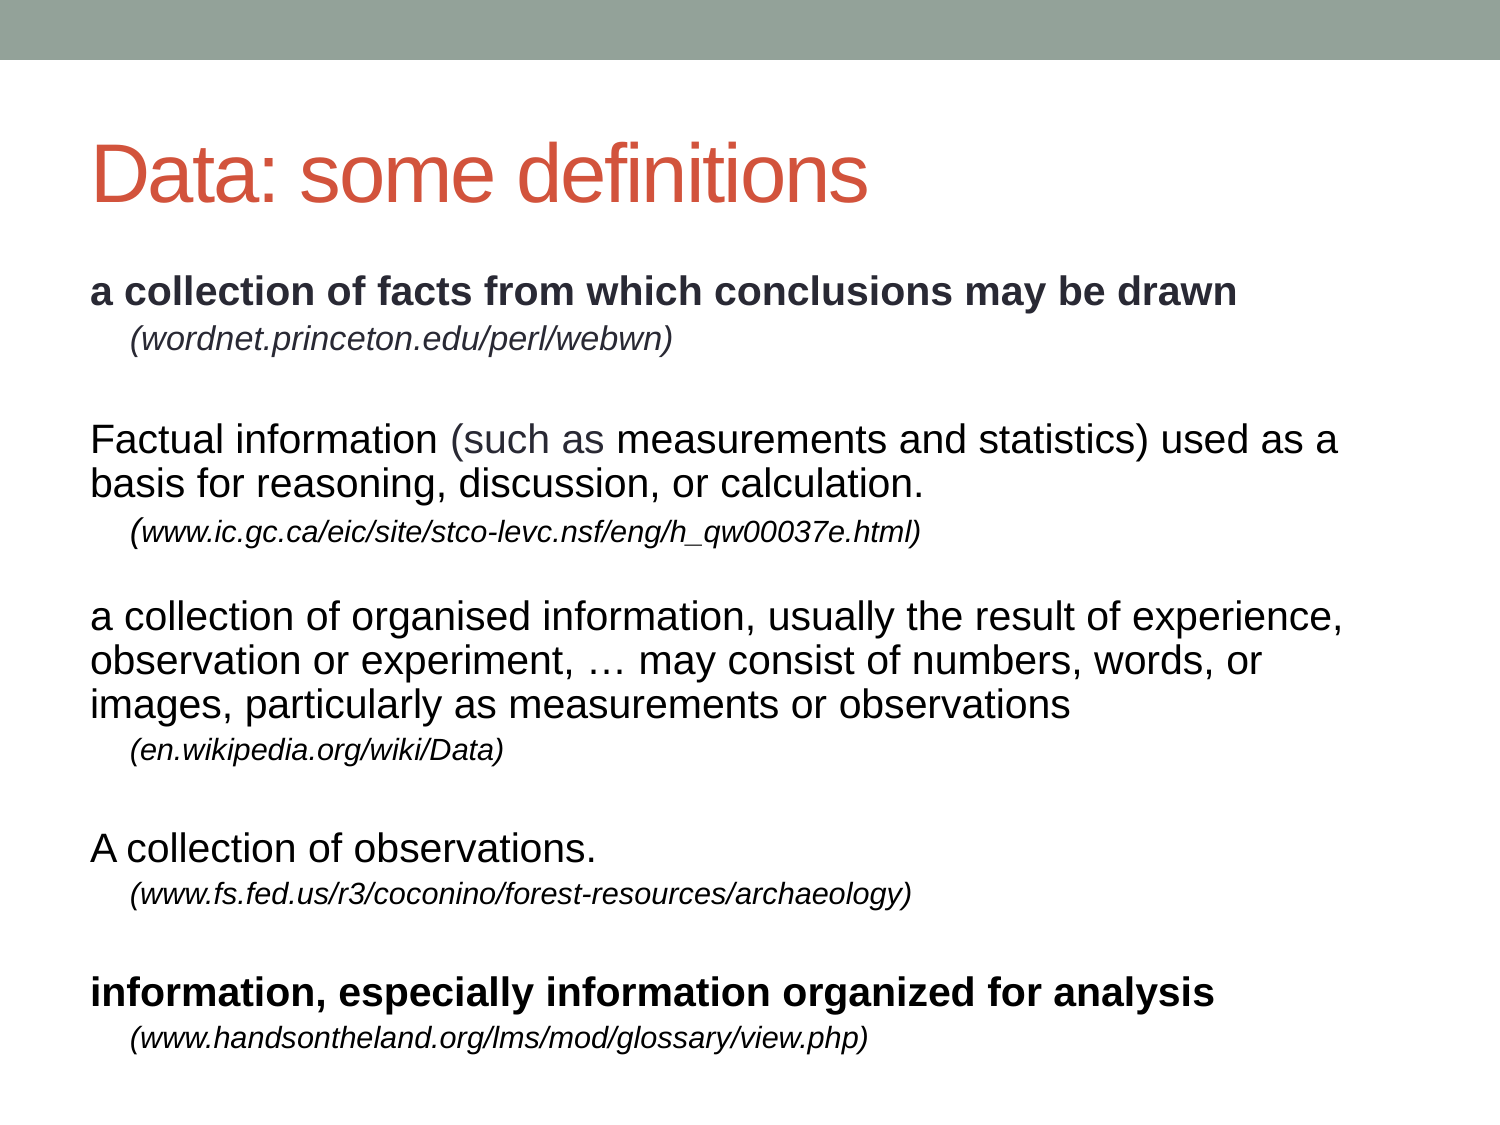

# Data: some definitions
a collection of facts from which conclusions may be drawn
(wordnet.princeton.edu/perl/webwn)

Factual information (such as measurements and statistics) used as a basis for reasoning, discussion, or calculation.
(www.ic.gc.ca/eic/site/stco-levc.nsf/eng/h_qw00037e.html)
a collection of organised information, usually the result of experience, observation or experiment, … may consist of numbers, words, or images, particularly as measurements or observations
(en.wikipedia.org/wiki/Data)

A collection of observations.
(www.fs.fed.us/r3/coconino/forest-resources/archaeology)

information, especially information organized for analysis
(www.handsontheland.org/lms/mod/glossary/view.php)